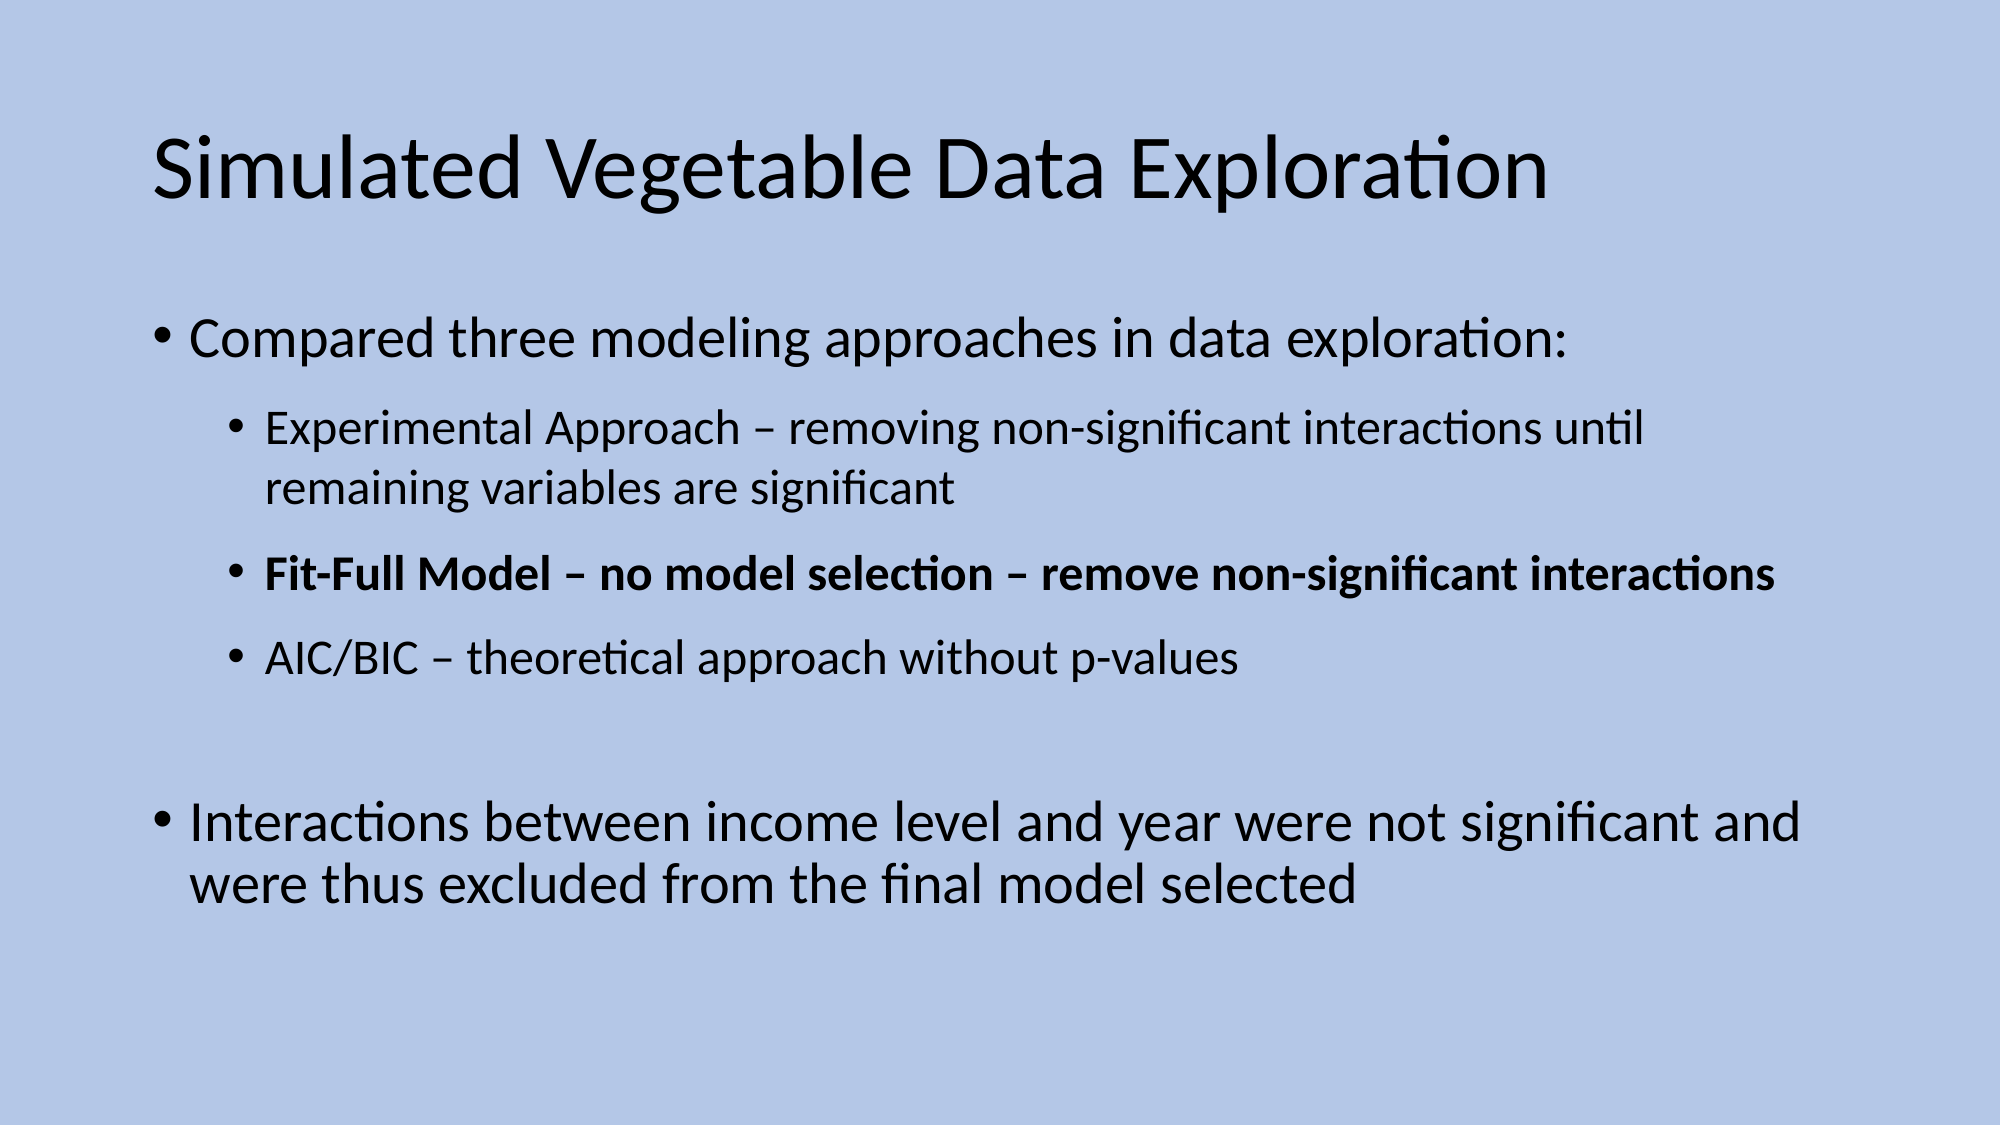

# Simulated Vegetable Data Exploration
Compared three modeling approaches in data exploration:
Experimental Approach – removing non-significant interactions until remaining variables are significant
Fit-Full Model – no model selection – remove non-significant interactions
AIC/BIC – theoretical approach without p-values

Interactions between income level and year were not significant and were thus excluded from the final model selected